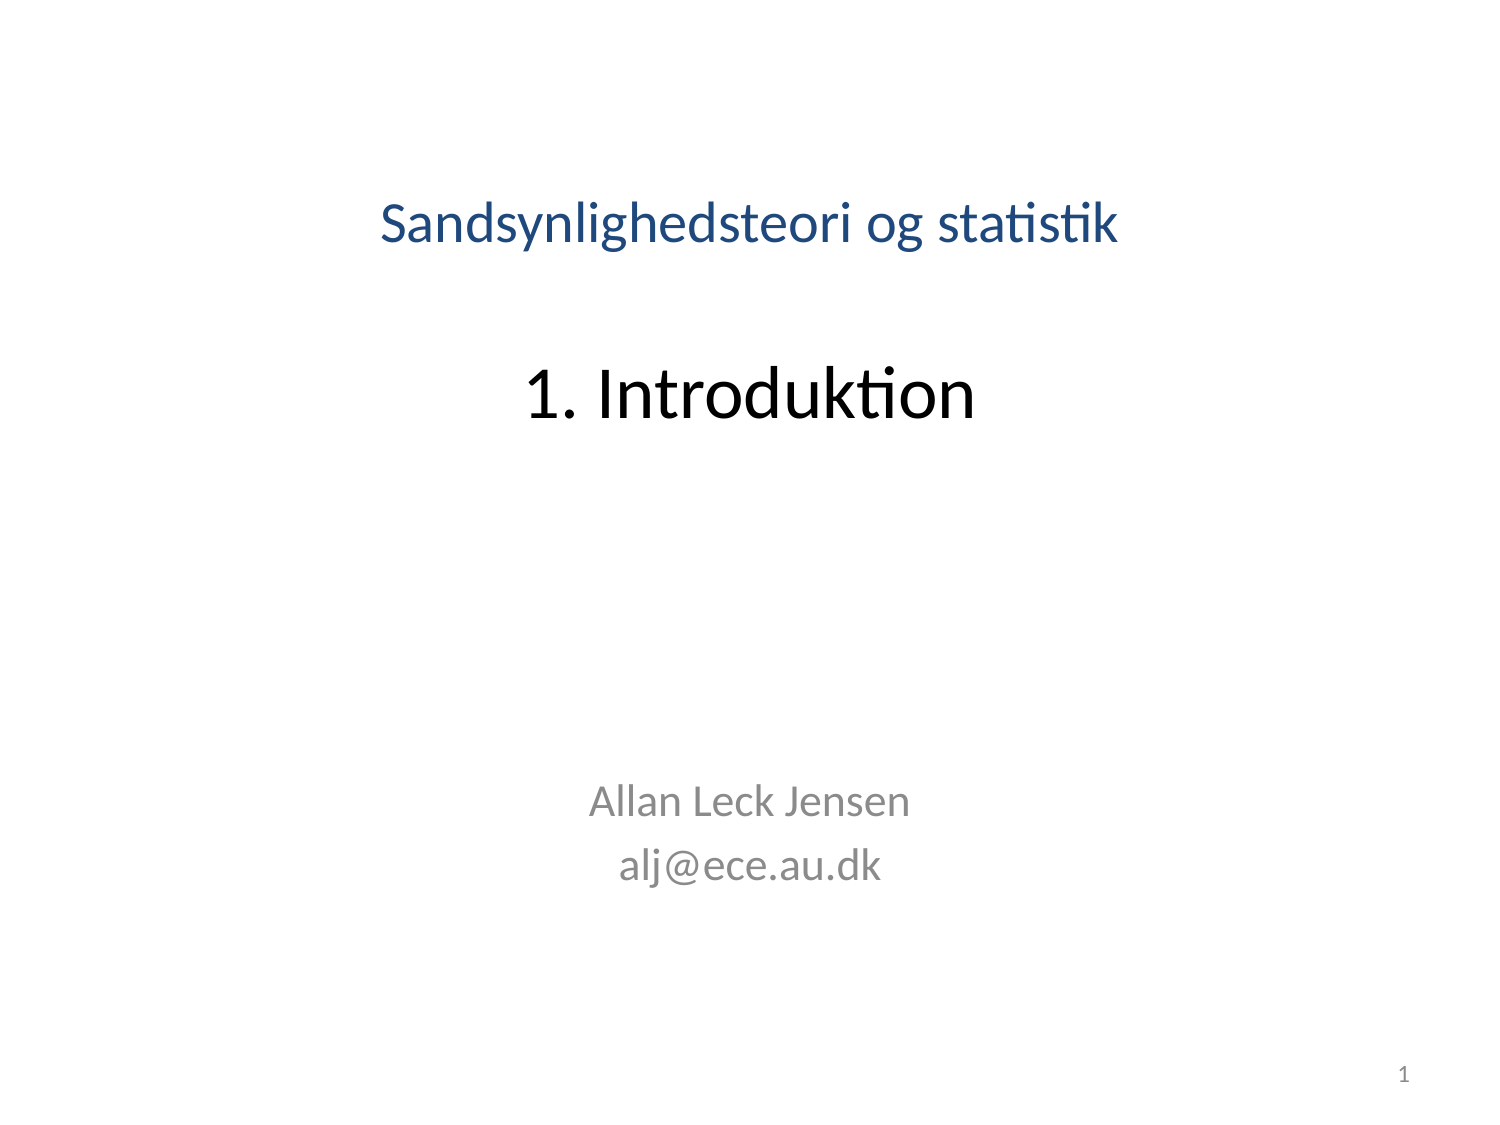

# Sandsynlighedsteori og statistik 1. Introduktion
Allan Leck Jensen
alj@ece.au.dk
1